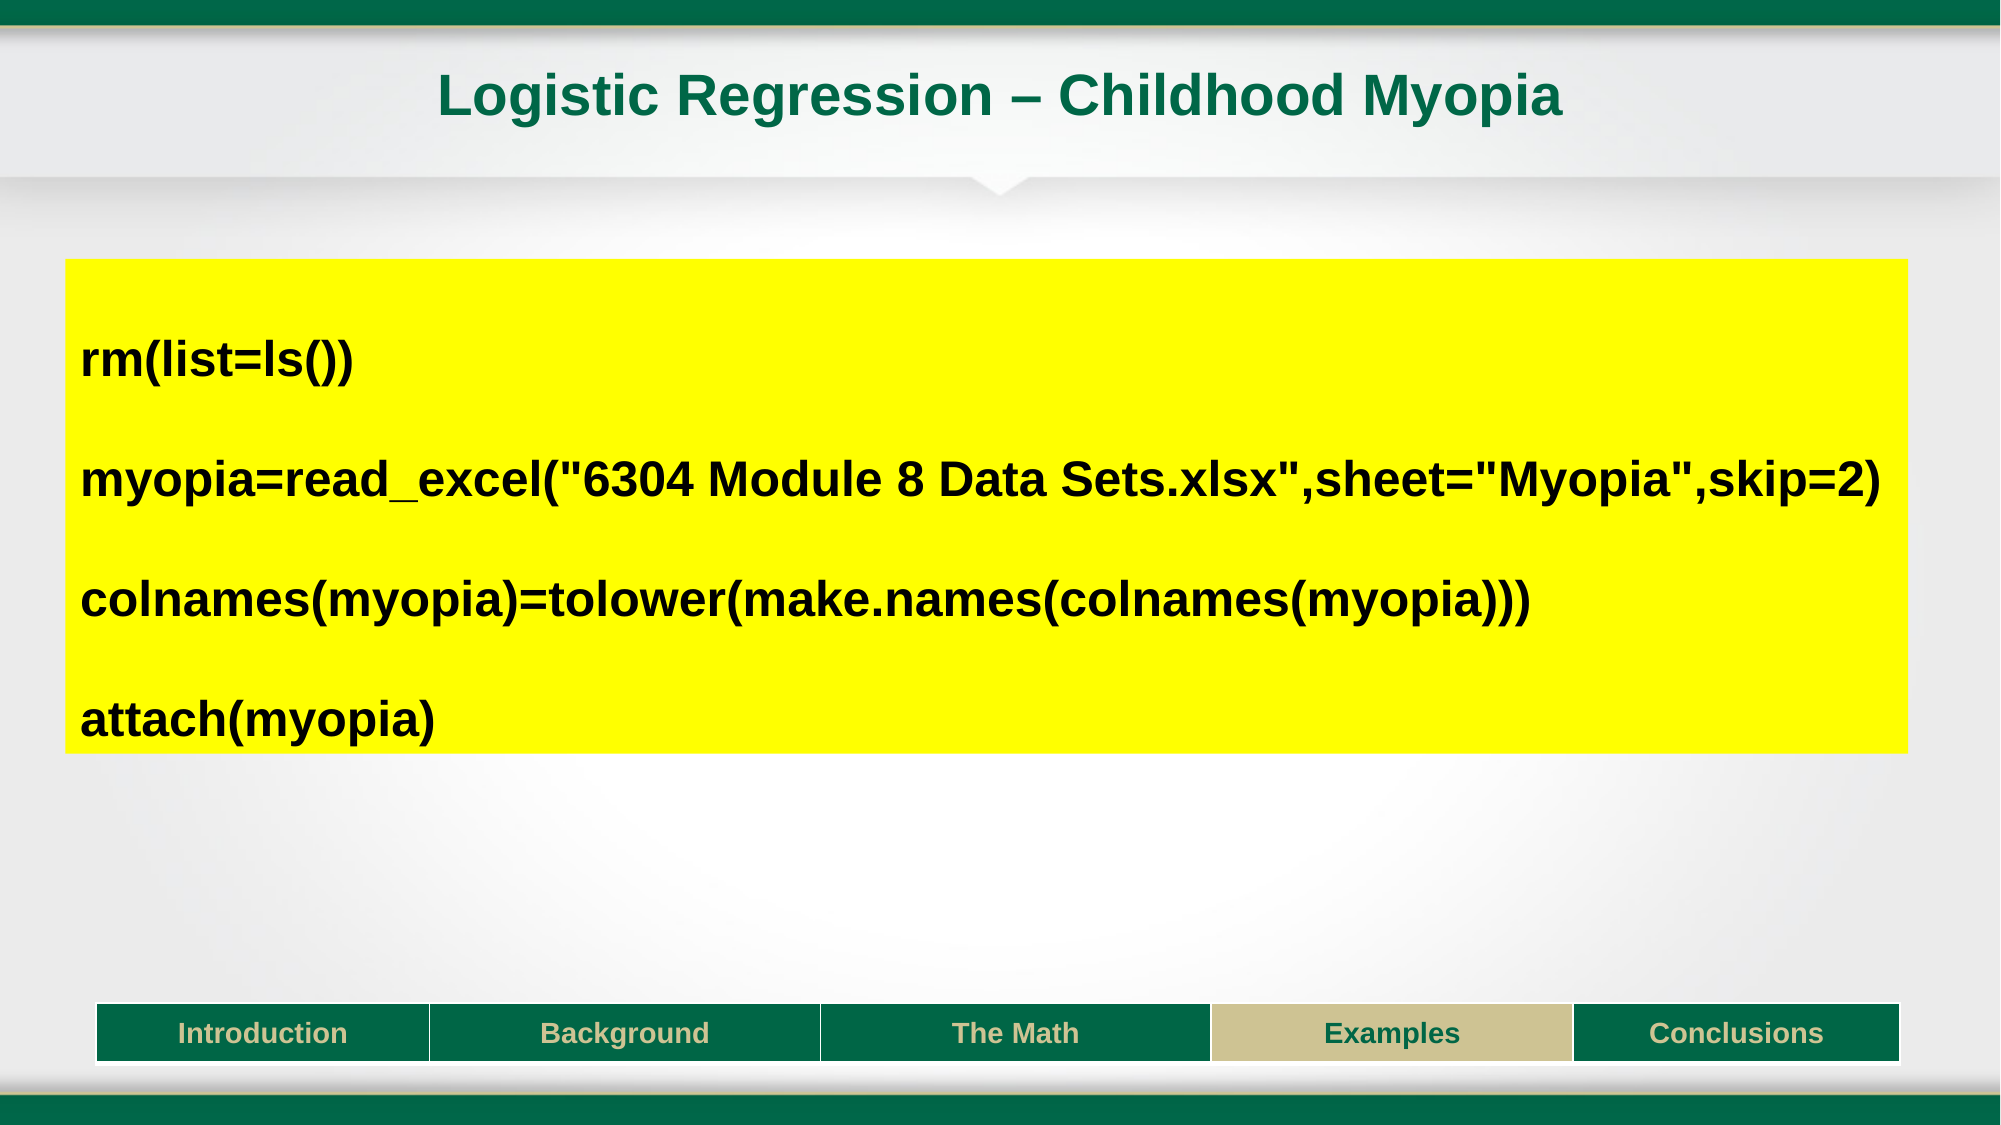

# Logistic Regression – Childhood Myopia
rm(list=ls())
myopia=read_excel("6304 Module 8 Data Sets.xlsx",sheet="Myopia",skip=2)
colnames(myopia)=tolower(make.names(colnames(myopia)))
attach(myopia)
| Introduction | Background | The Math | Examples | Conclusions |
| --- | --- | --- | --- | --- |